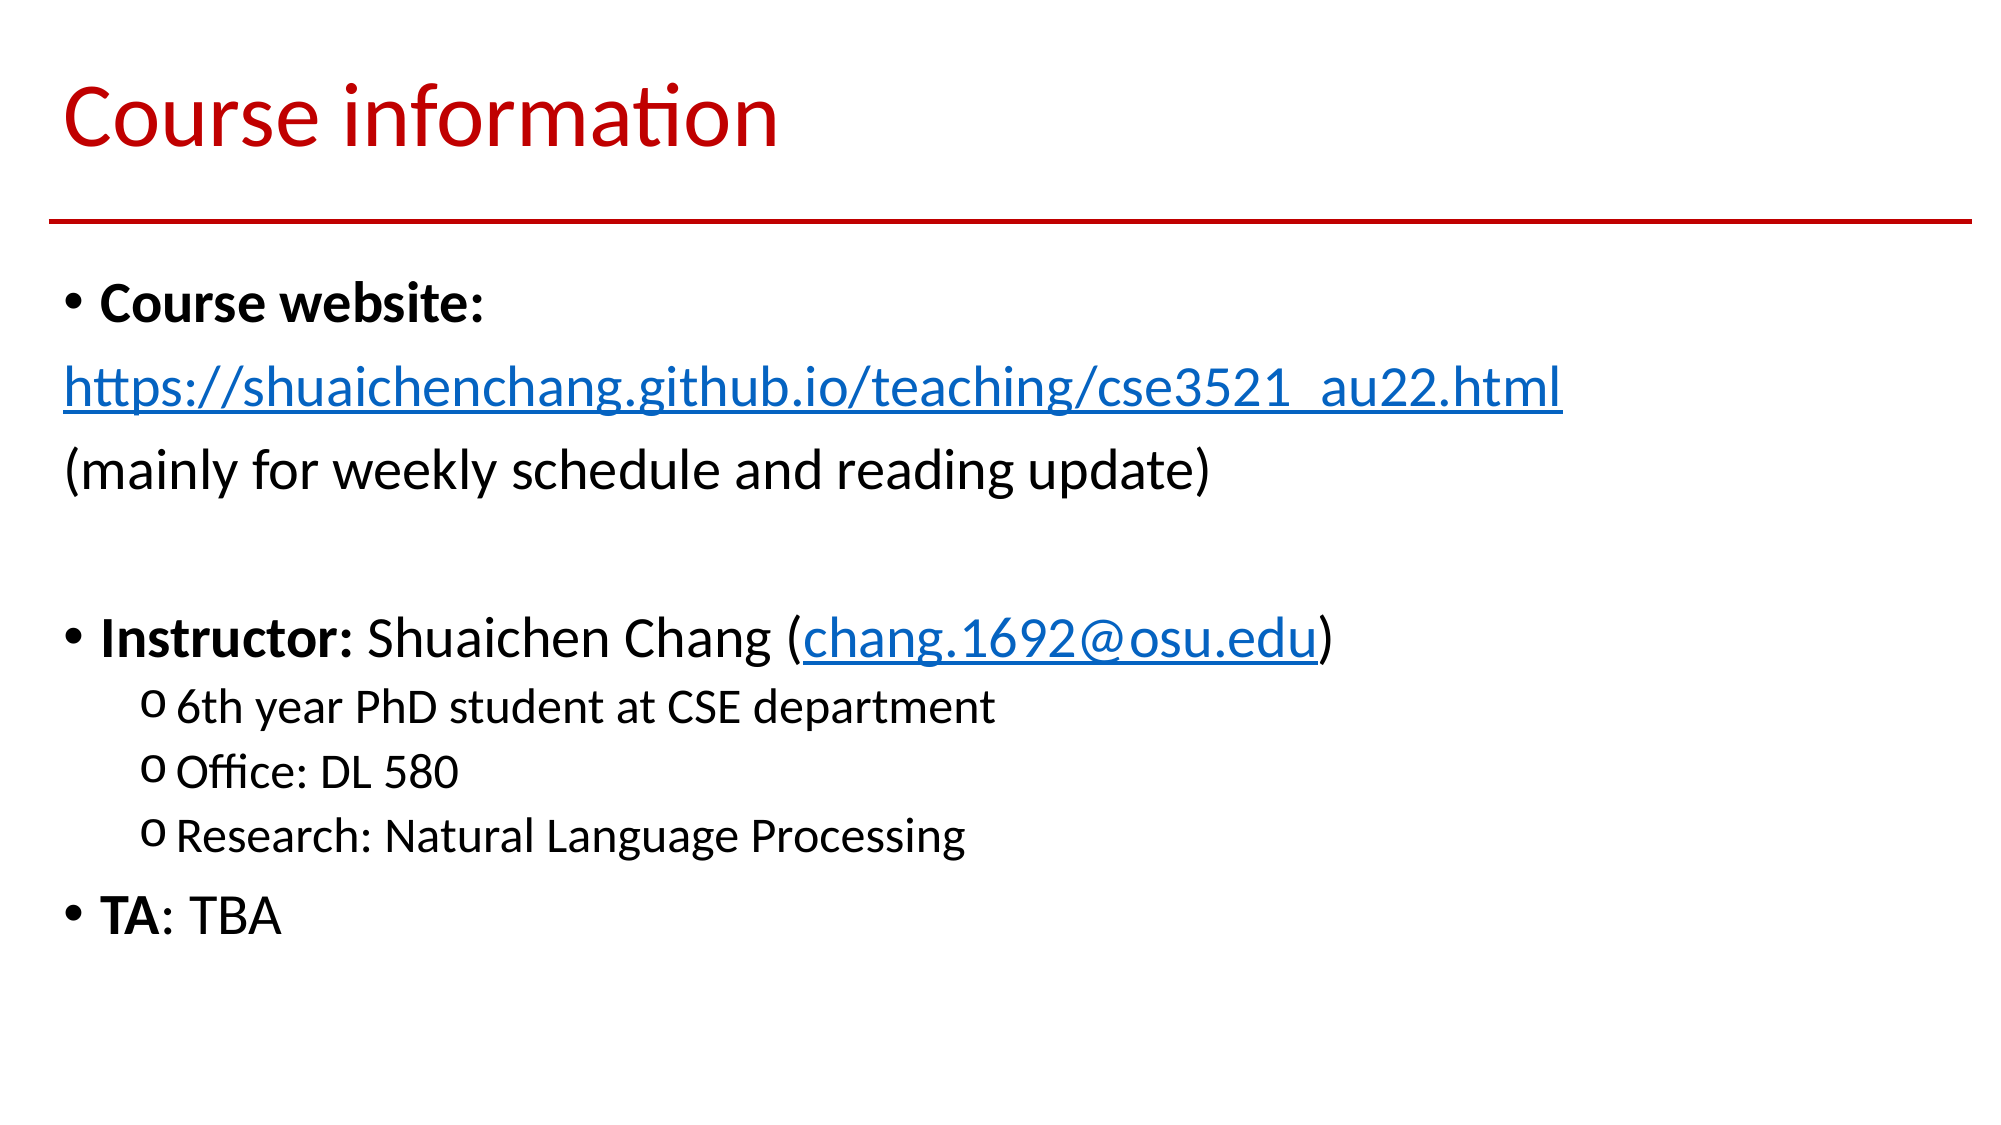

# Course information
Course website:
https://shuaichenchang.github.io/teaching/cse3521_au22.html
(mainly for weekly schedule and reading update)

Instructor: Shuaichen Chang (chang.1692@osu.edu)
6th year PhD student at CSE department
Office: DL 580
Research: Natural Language Processing
TA: TBA